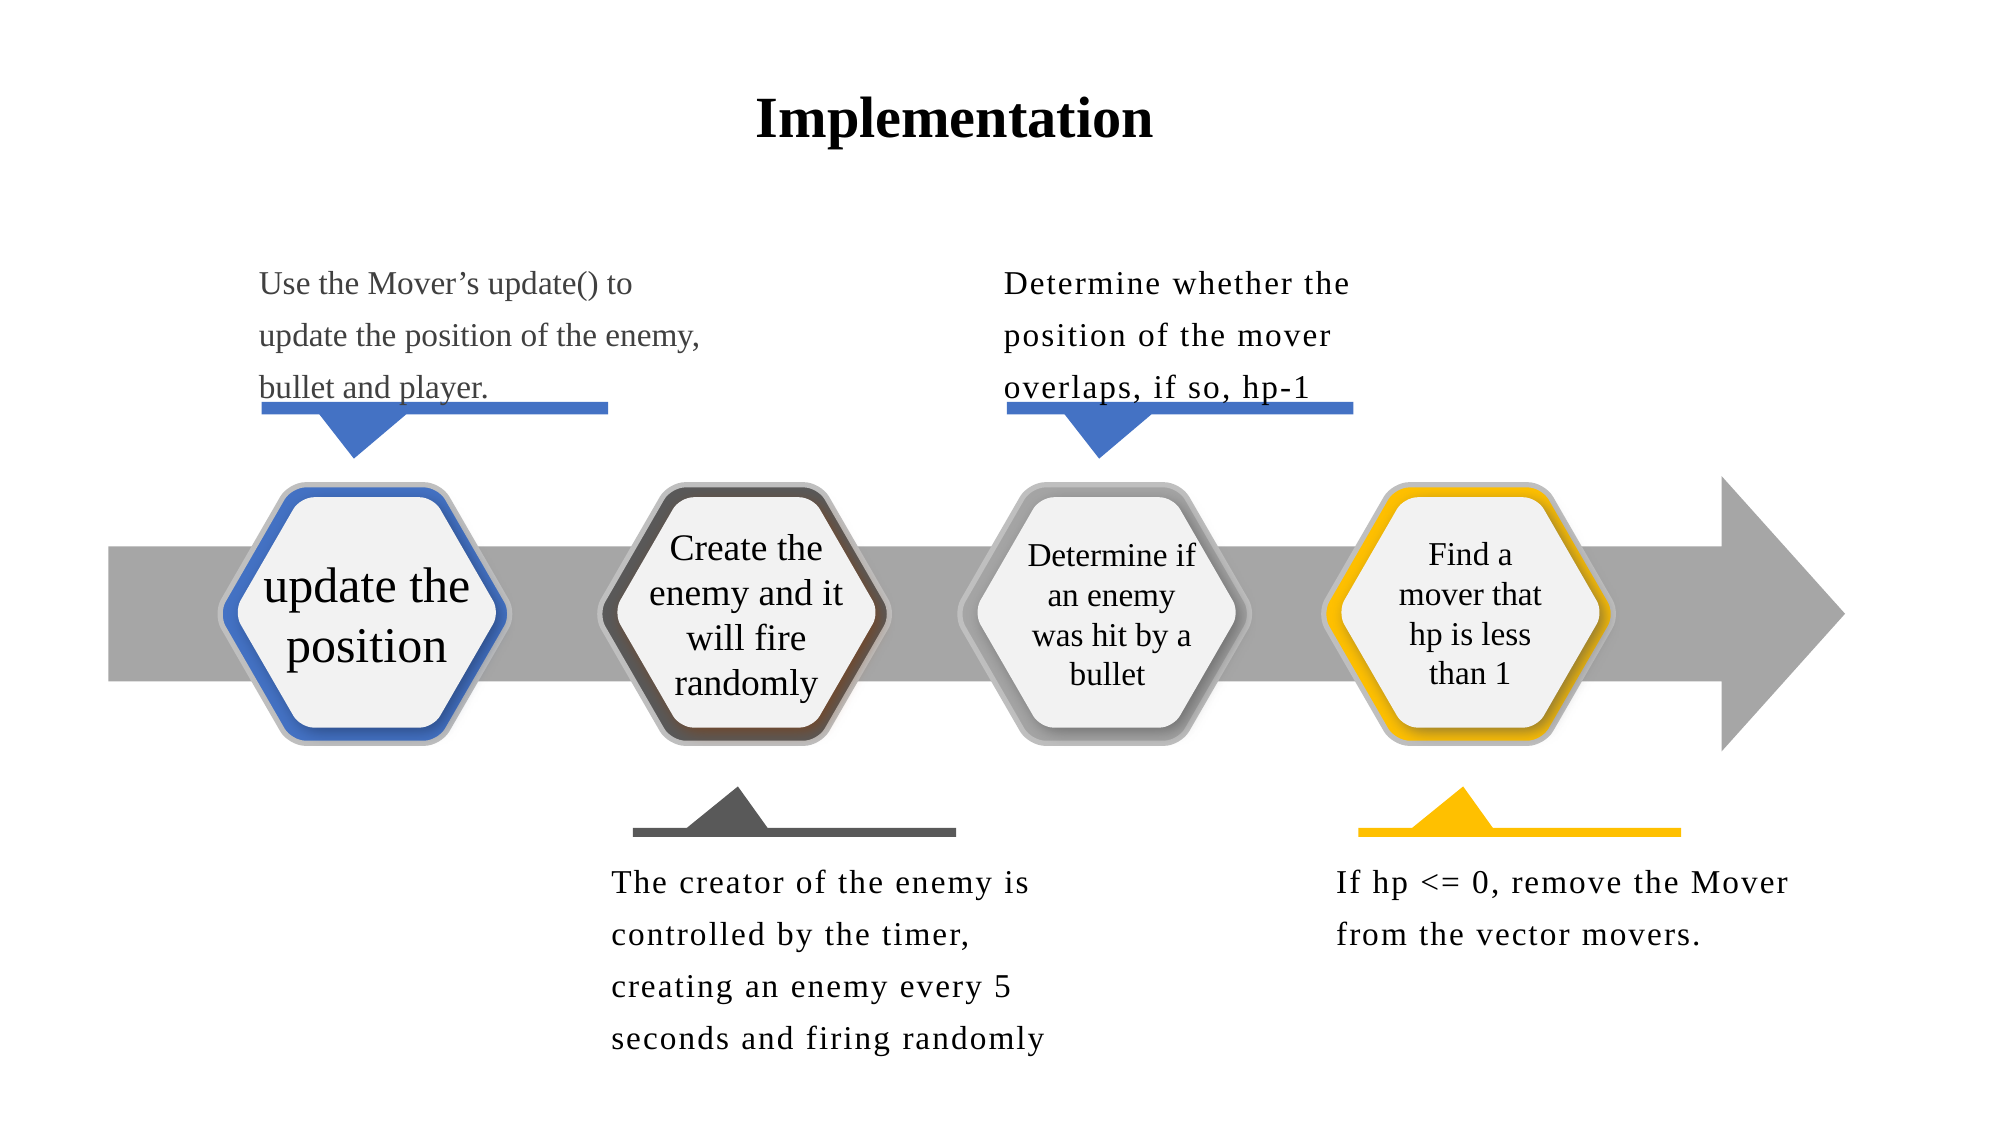

Implementation
Determine whether the position of the mover overlaps, if so, hp-1
Use the Mover’s update() to update the position of the enemy, bullet and player.

update the position
Create the enemy and it will fire randomly

Find a mover that hp is less than 1
Determine if an enemy was hit by a bullet

The creator of the enemy is controlled by the timer, creating an enemy every 5 seconds and firing randomly
If hp <= 0, remove the Mover from the vector movers.